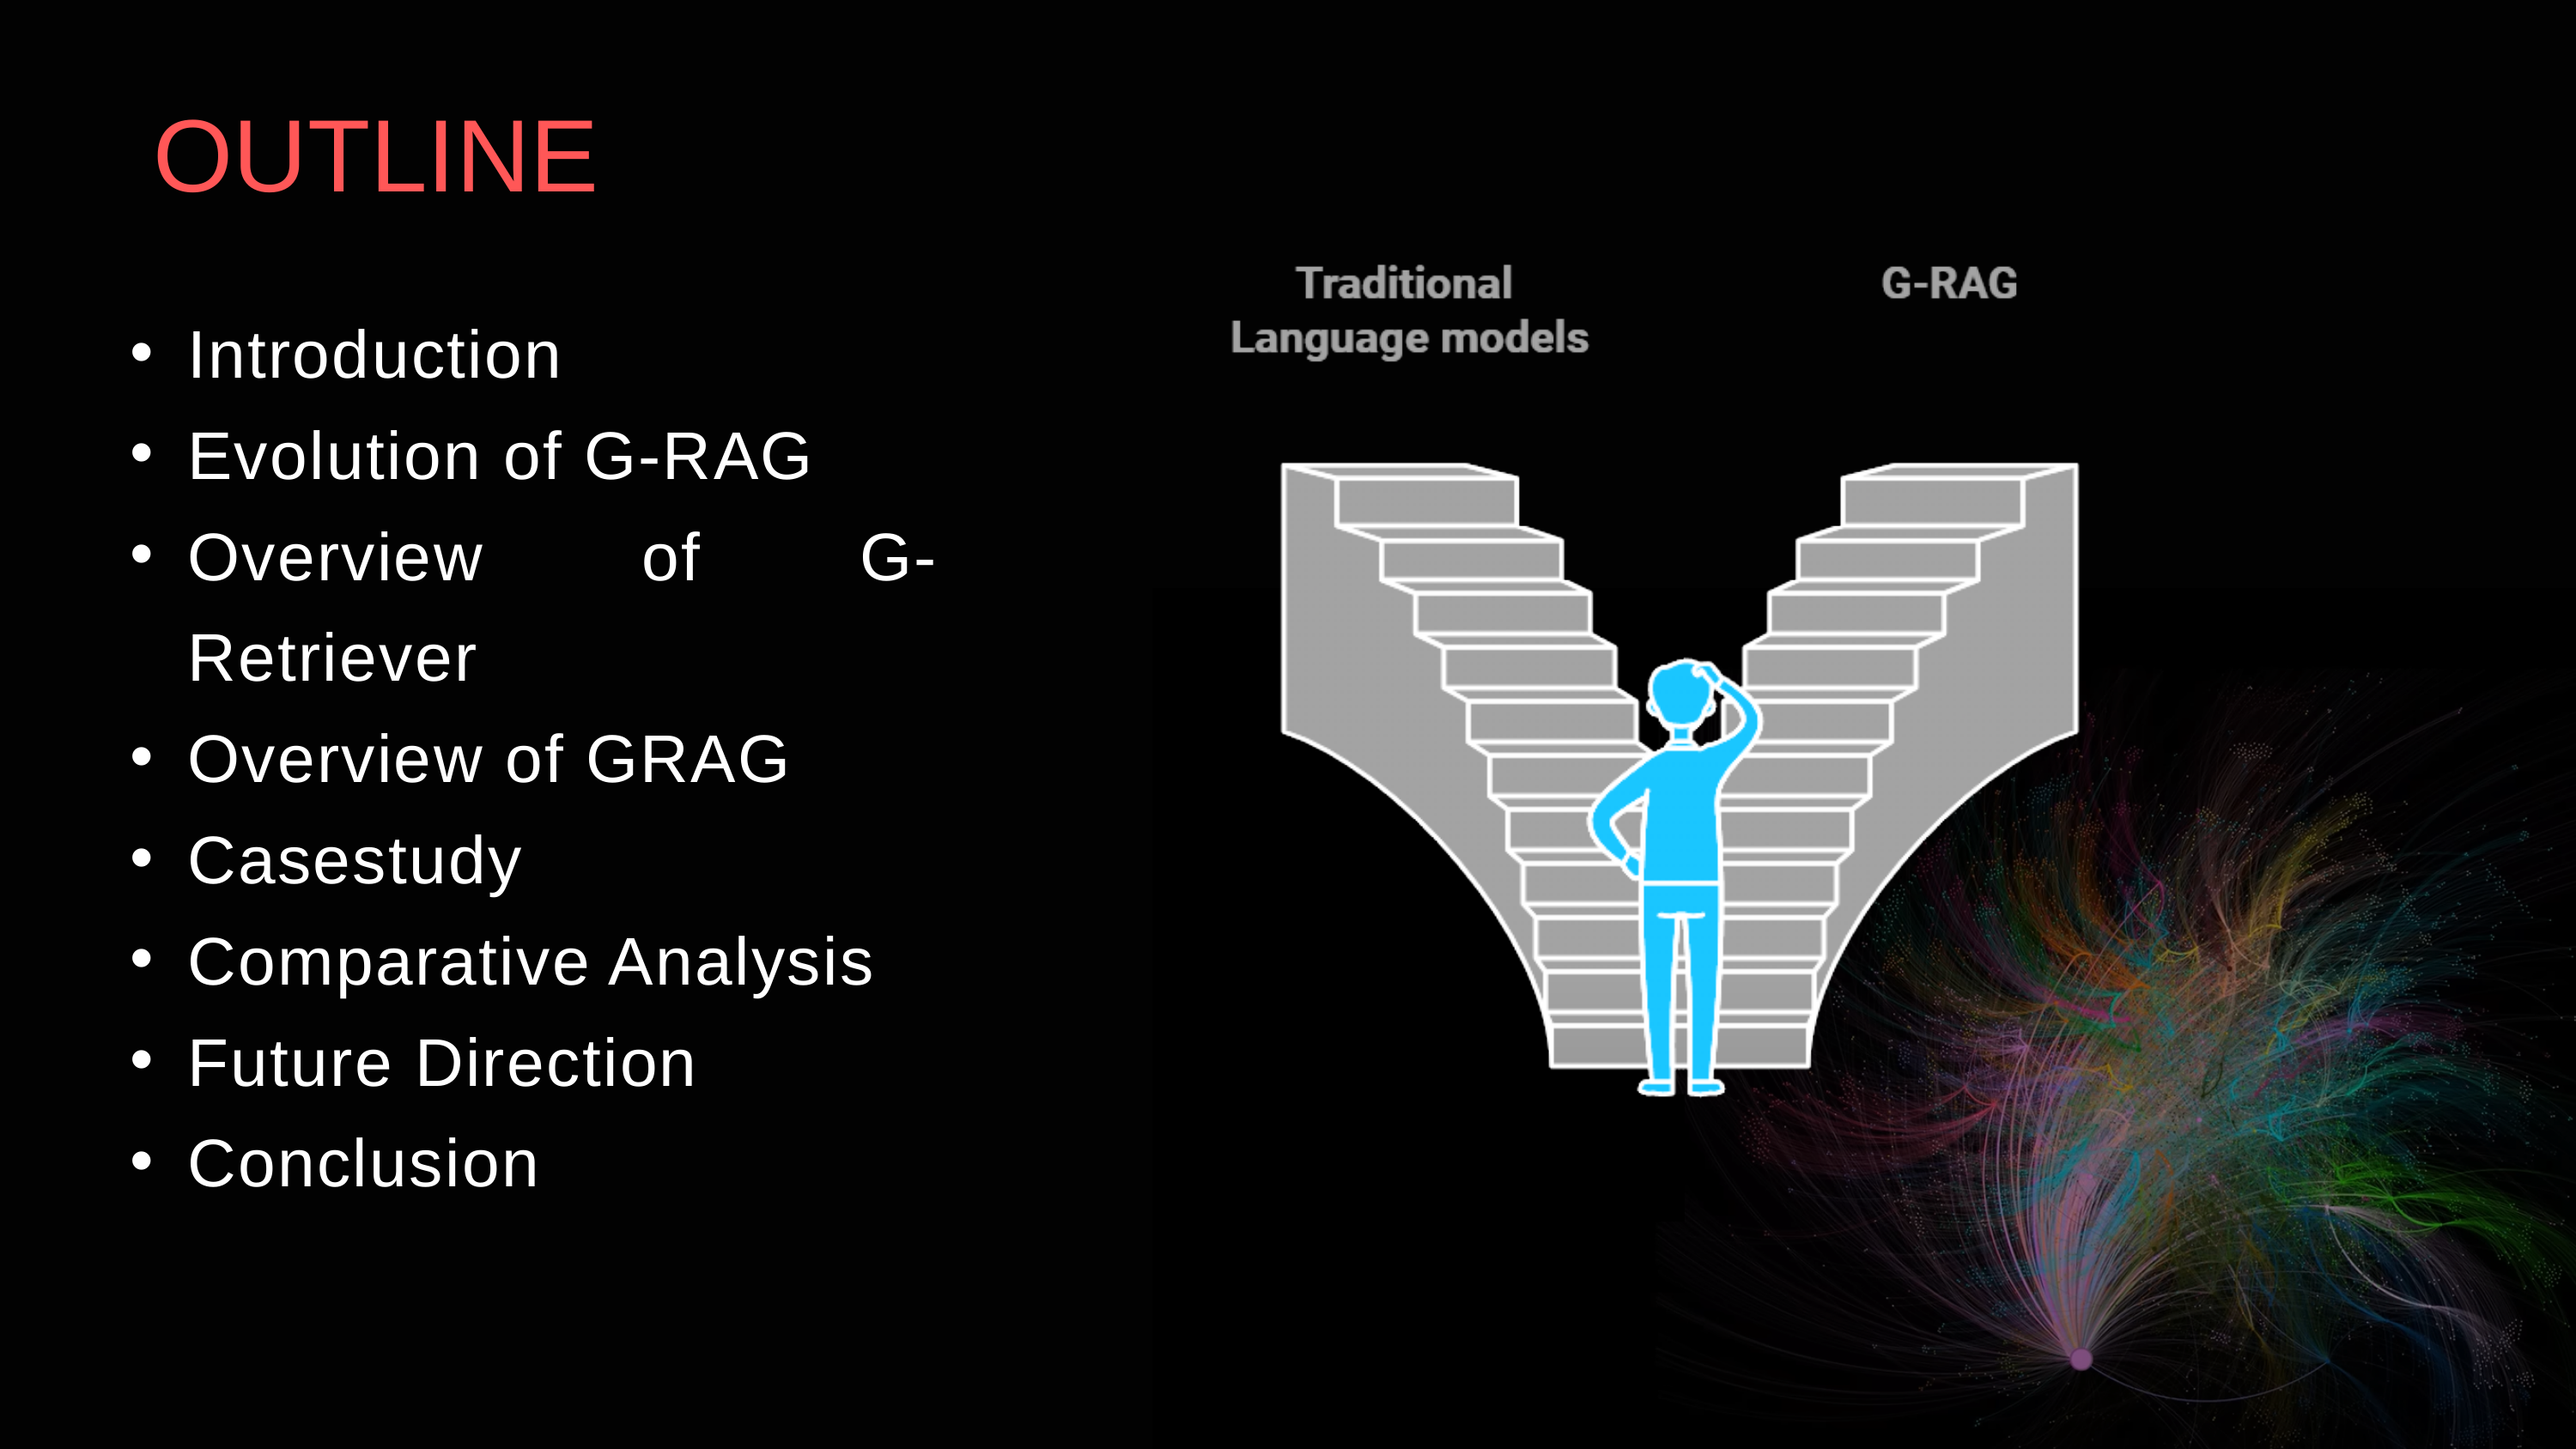

OUTLINE

Introduction
Evolution of G-RAG
Overview of G-Retriever
Overview of GRAG
Casestudy
Comparative Analysis
Future Direction
Conclusion